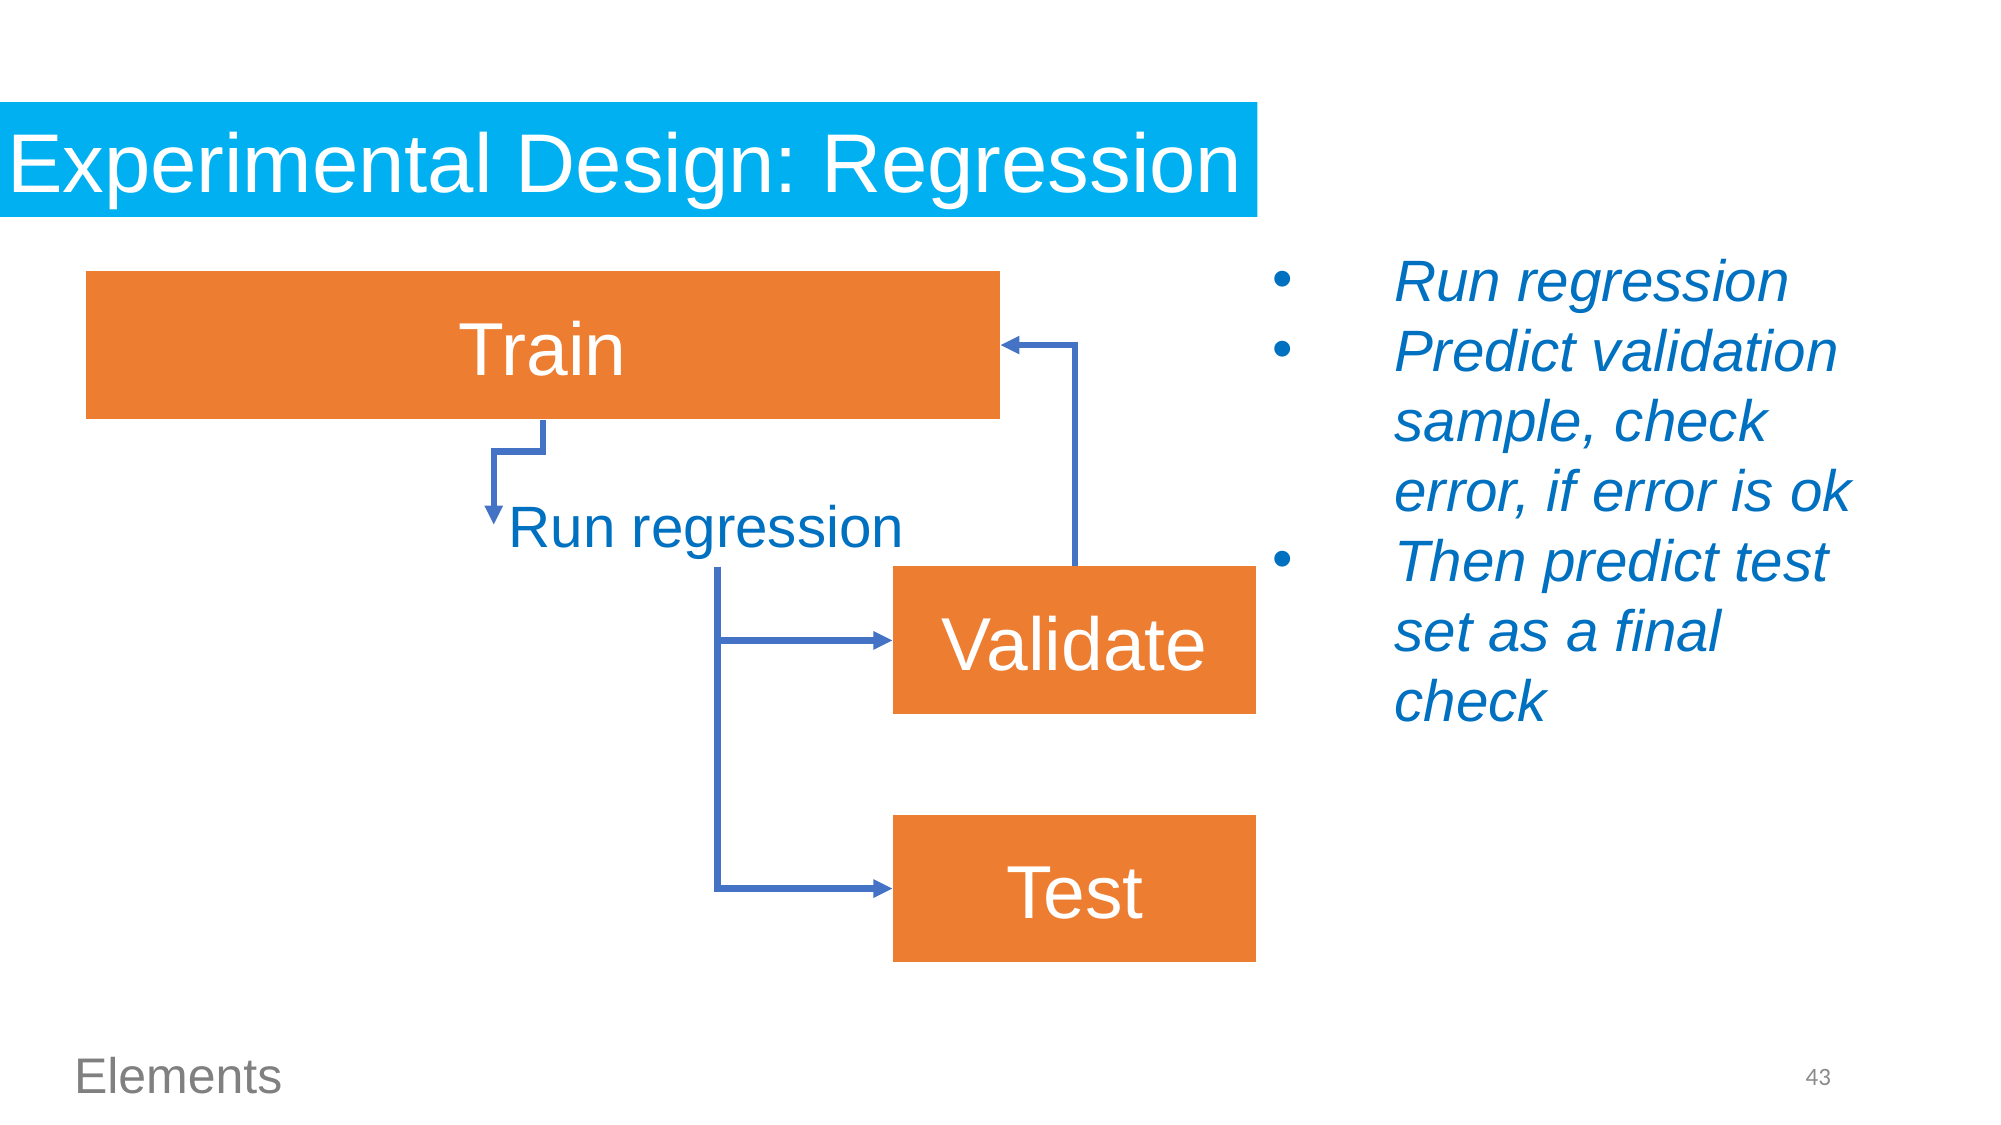

Experimental Design: Regression
Run regression
Predict validation sample, check error, if error is ok
Then predict test set as a final check
Train
Run regression
Validate
Test
Elements
43